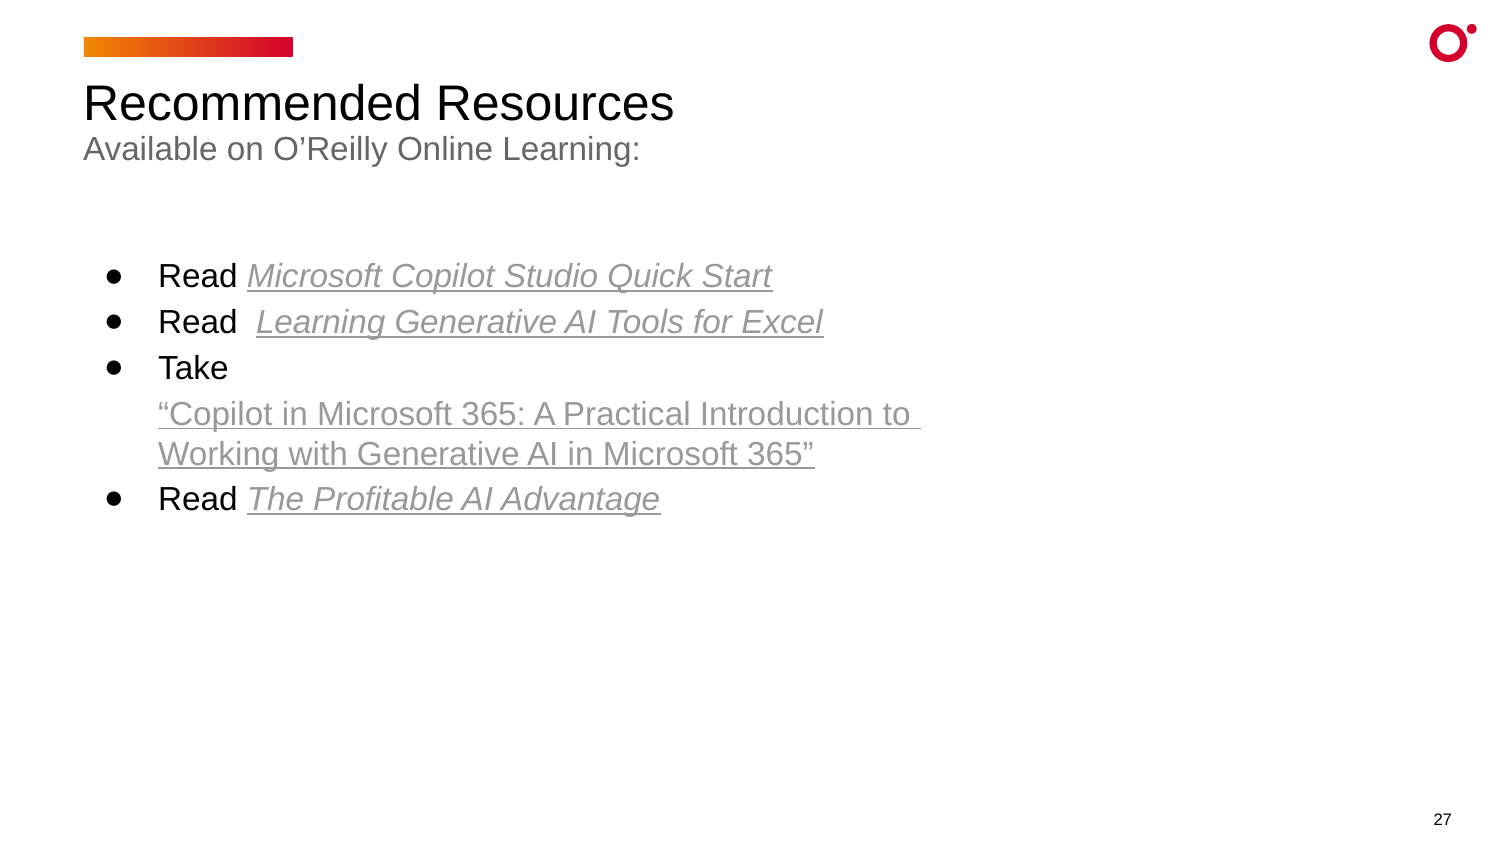

# Recommended Resources
Available on O’Reilly Online Learning:
Read Microsoft Copilot Studio Quick Start
Read  Learning Generative AI Tools for Excel
Take “Copilot in Microsoft 365: A Practical Introduction to Working with Generative AI in Microsoft 365”
Read The Profitable AI Advantage

27